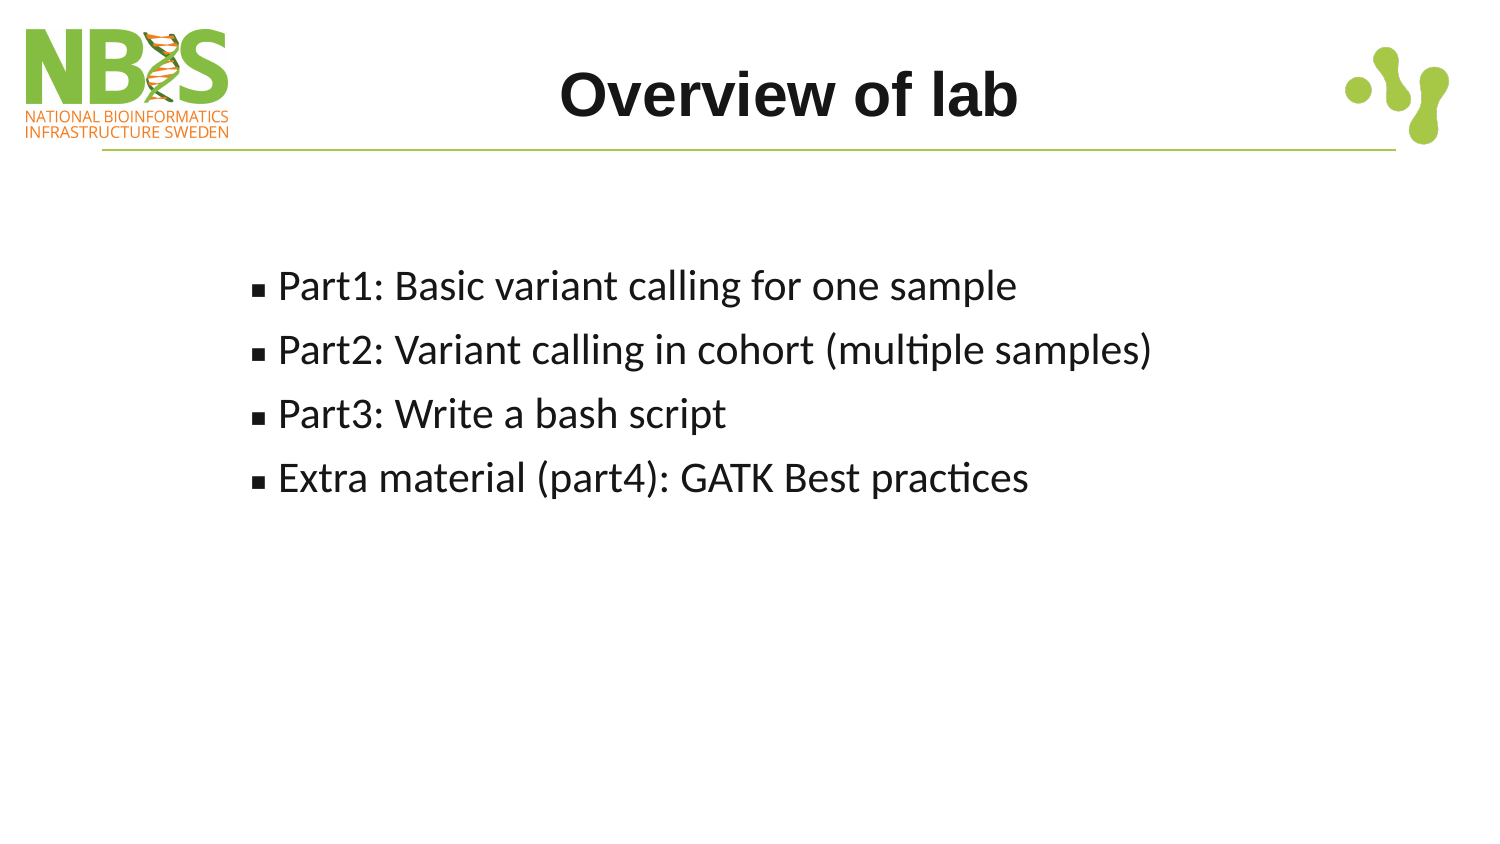

# Overview of lab
Part1: Basic variant calling for one sample
Part2: Variant calling in cohort (multiple samples)
Part3: Write a bash script
Extra material (part4): GATK Best practices